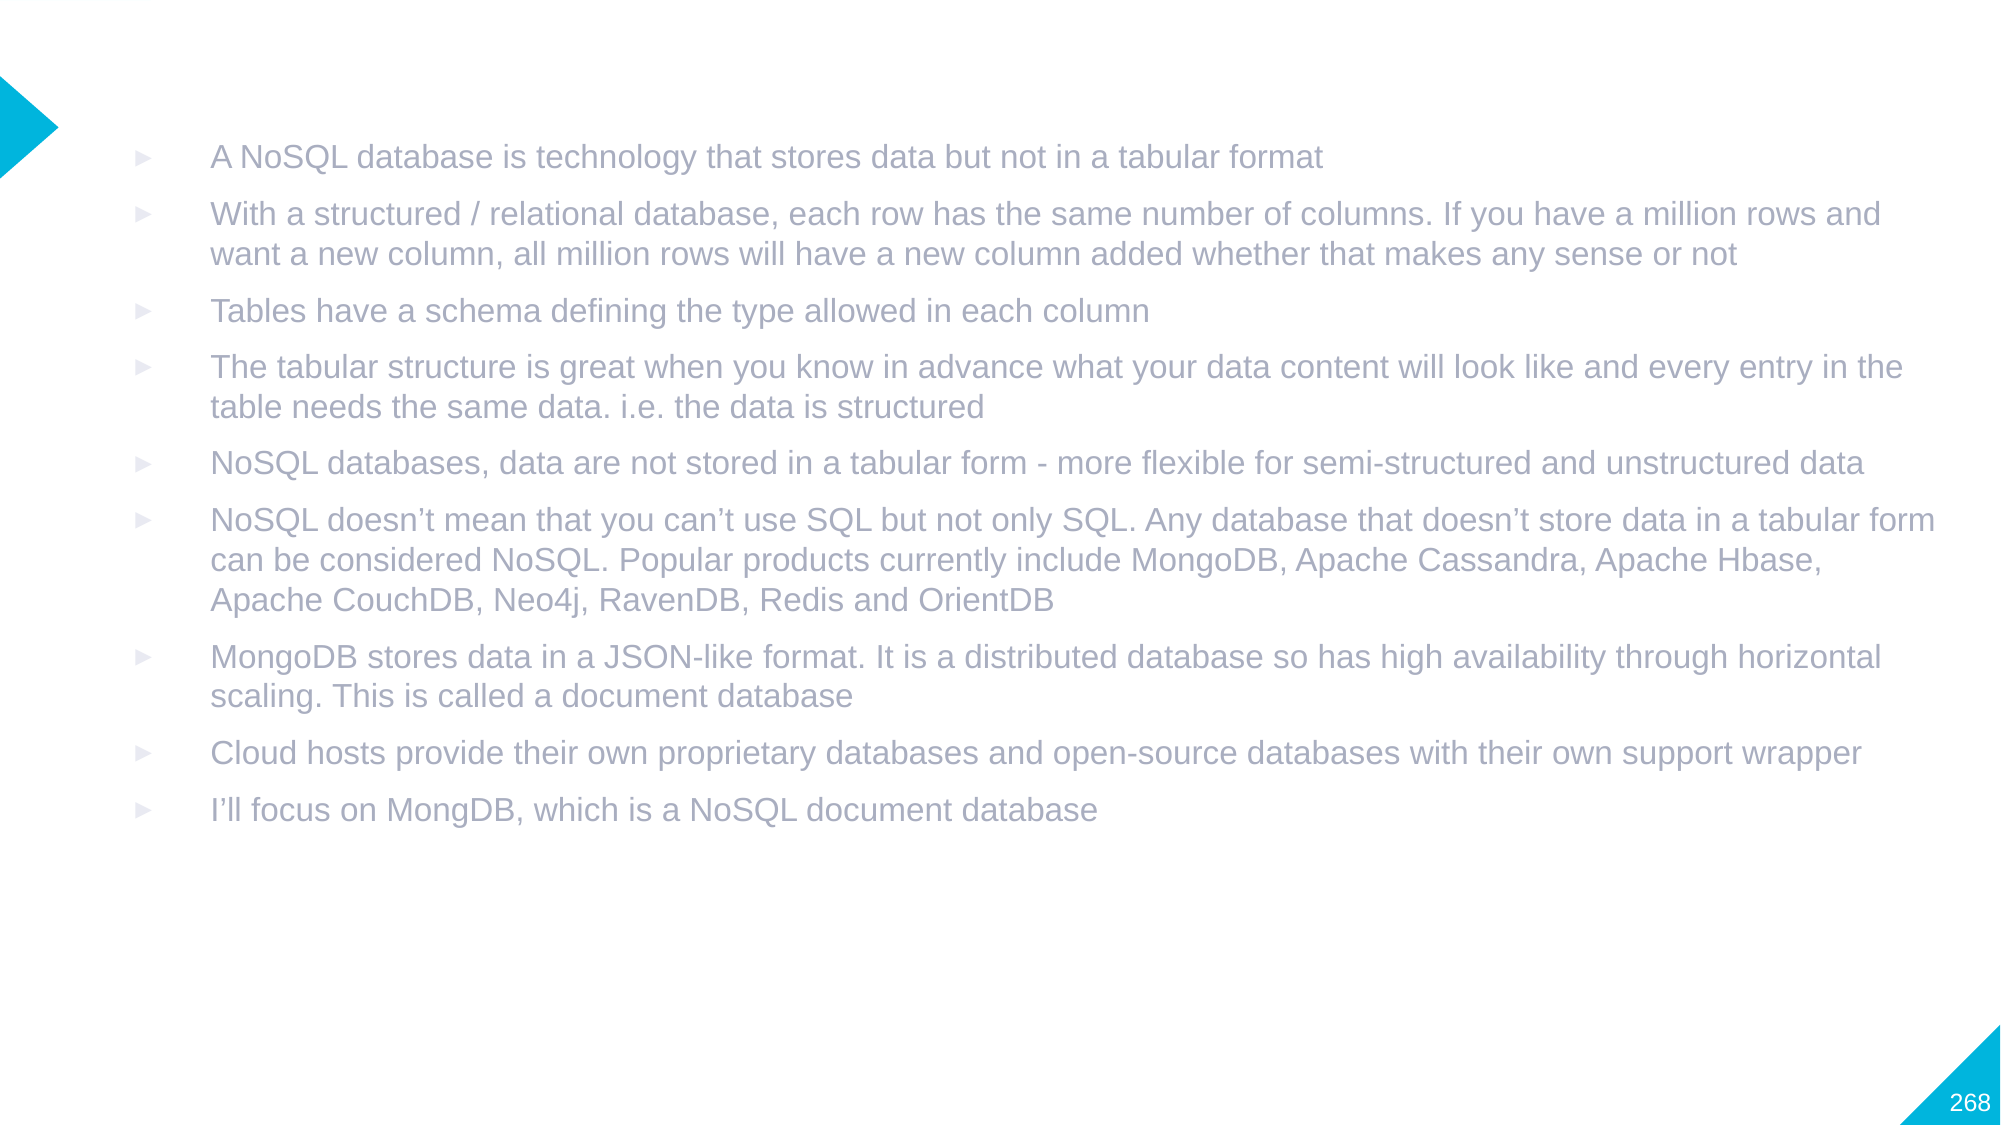

A NoSQL database is technology that stores data but not in a tabular format
With a structured / relational database, each row has the same number of columns. If you have a million rows and want a new column, all million rows will have a new column added whether that makes any sense or not
Tables have a schema defining the type allowed in each column
The tabular structure is great when you know in advance what your data content will look like and every entry in the table needs the same data. i.e. the data is structured
NoSQL databases, data are not stored in a tabular form - more flexible for semi-structured and unstructured data
NoSQL doesn’t mean that you can’t use SQL but not only SQL. Any database that doesn’t store data in a tabular form can be considered NoSQL. Popular products currently include MongoDB, Apache Cassandra, Apache Hbase, Apache CouchDB, Neo4j, RavenDB, Redis and OrientDB
MongoDB stores data in a JSON-like format. It is a distributed database so has high availability through horizontal scaling. This is called a document database
Cloud hosts provide their own proprietary databases and open-source databases with their own support wrapper
I’ll focus on MongDB, which is a NoSQL document database
268